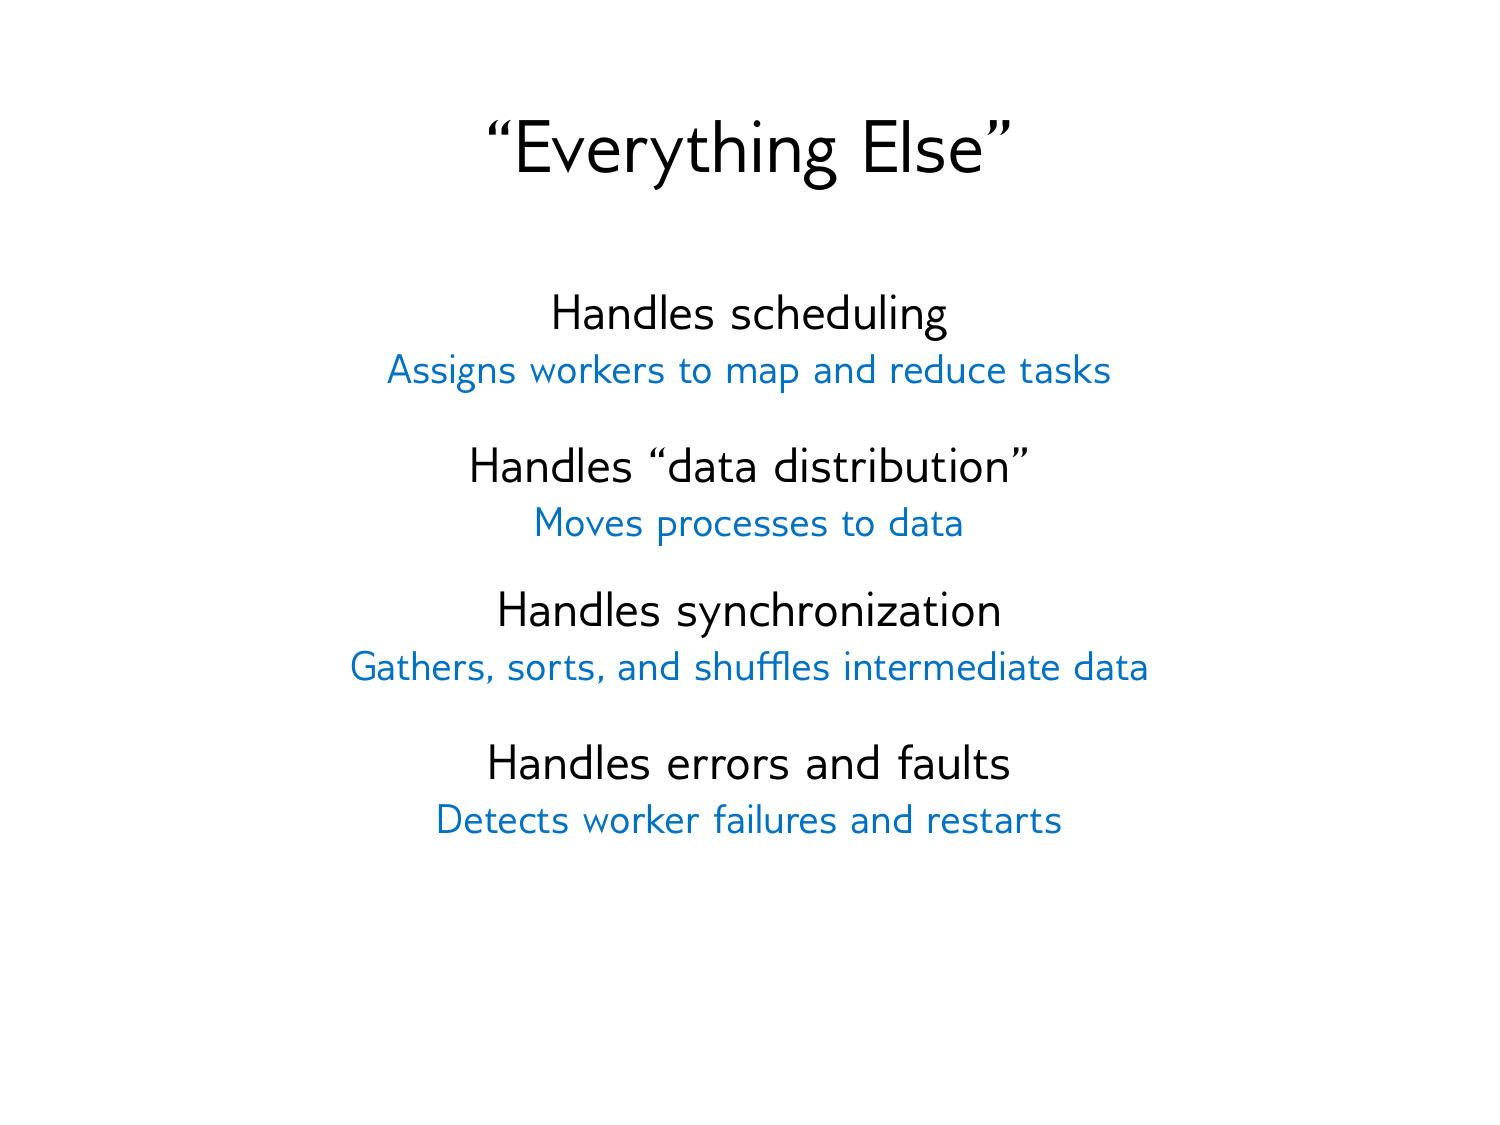

“Everything Else”
Handles scheduling
Assigns workers to map and reduce tasks
Handles “data distribution”
Moves processes to data
Handles synchronization
Gathers, sorts, and shuffles intermediate data
Handles errors and faults
Detects worker failures and restarts